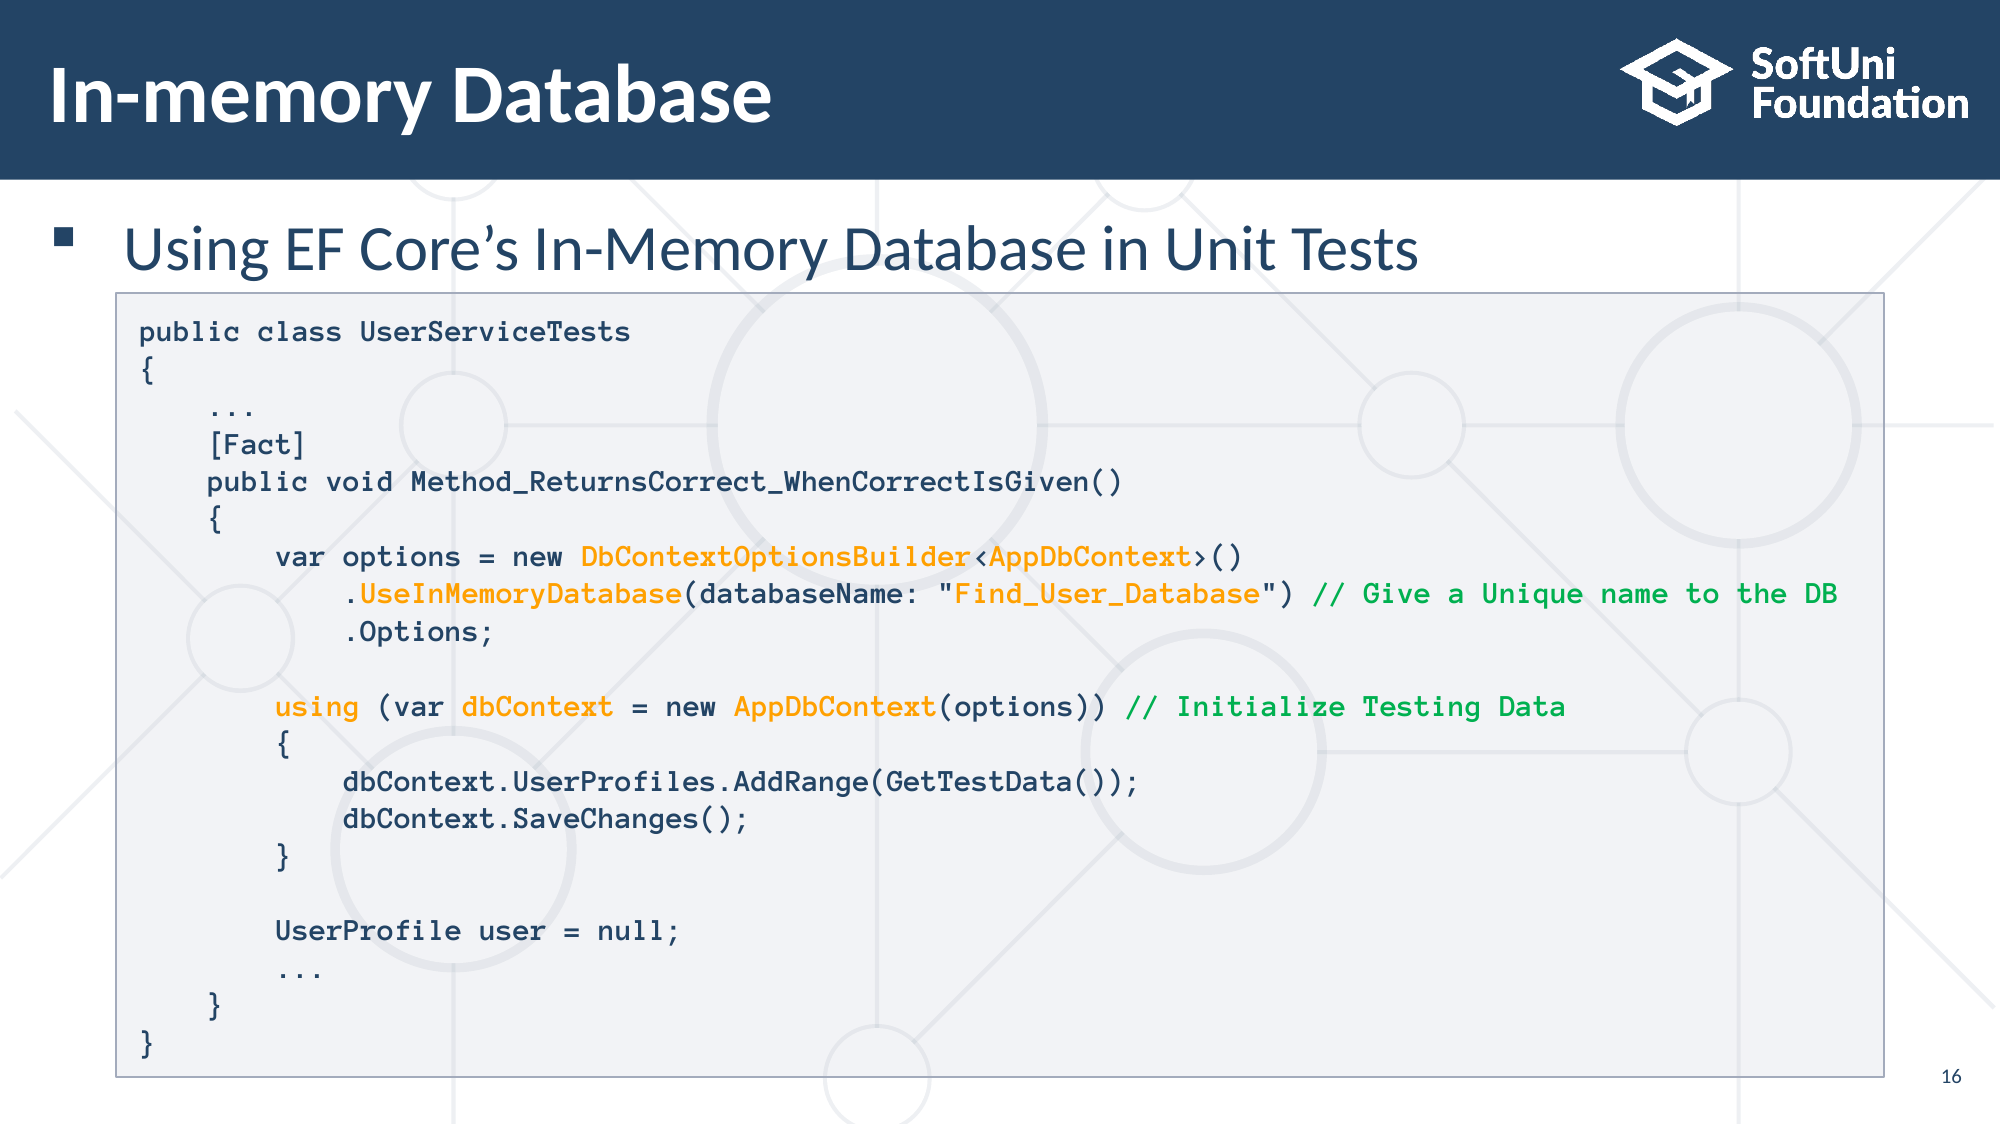

# In-memory Database
Using EF Core’s In-Memory Database in Unit Tests
public class UserServiceTests
{
    ...
    [Fact]
    public void Method_ReturnsCorrect_WhenCorrectIsGiven()
    {
        var options = new DbContextOptionsBuilder<AppDbContext>()
            .UseInMemoryDatabase(databaseName: "Find_User_Database") // Give a Unique name to the DB
            .Options;

        using (var dbContext = new AppDbContext(options)) // Initialize Testing Data
        {
            dbContext.UserProfiles.AddRange(GetTestData());
            dbContext.SaveChanges();
        }

        UserProfile user = null;
        ...
    }
}
16